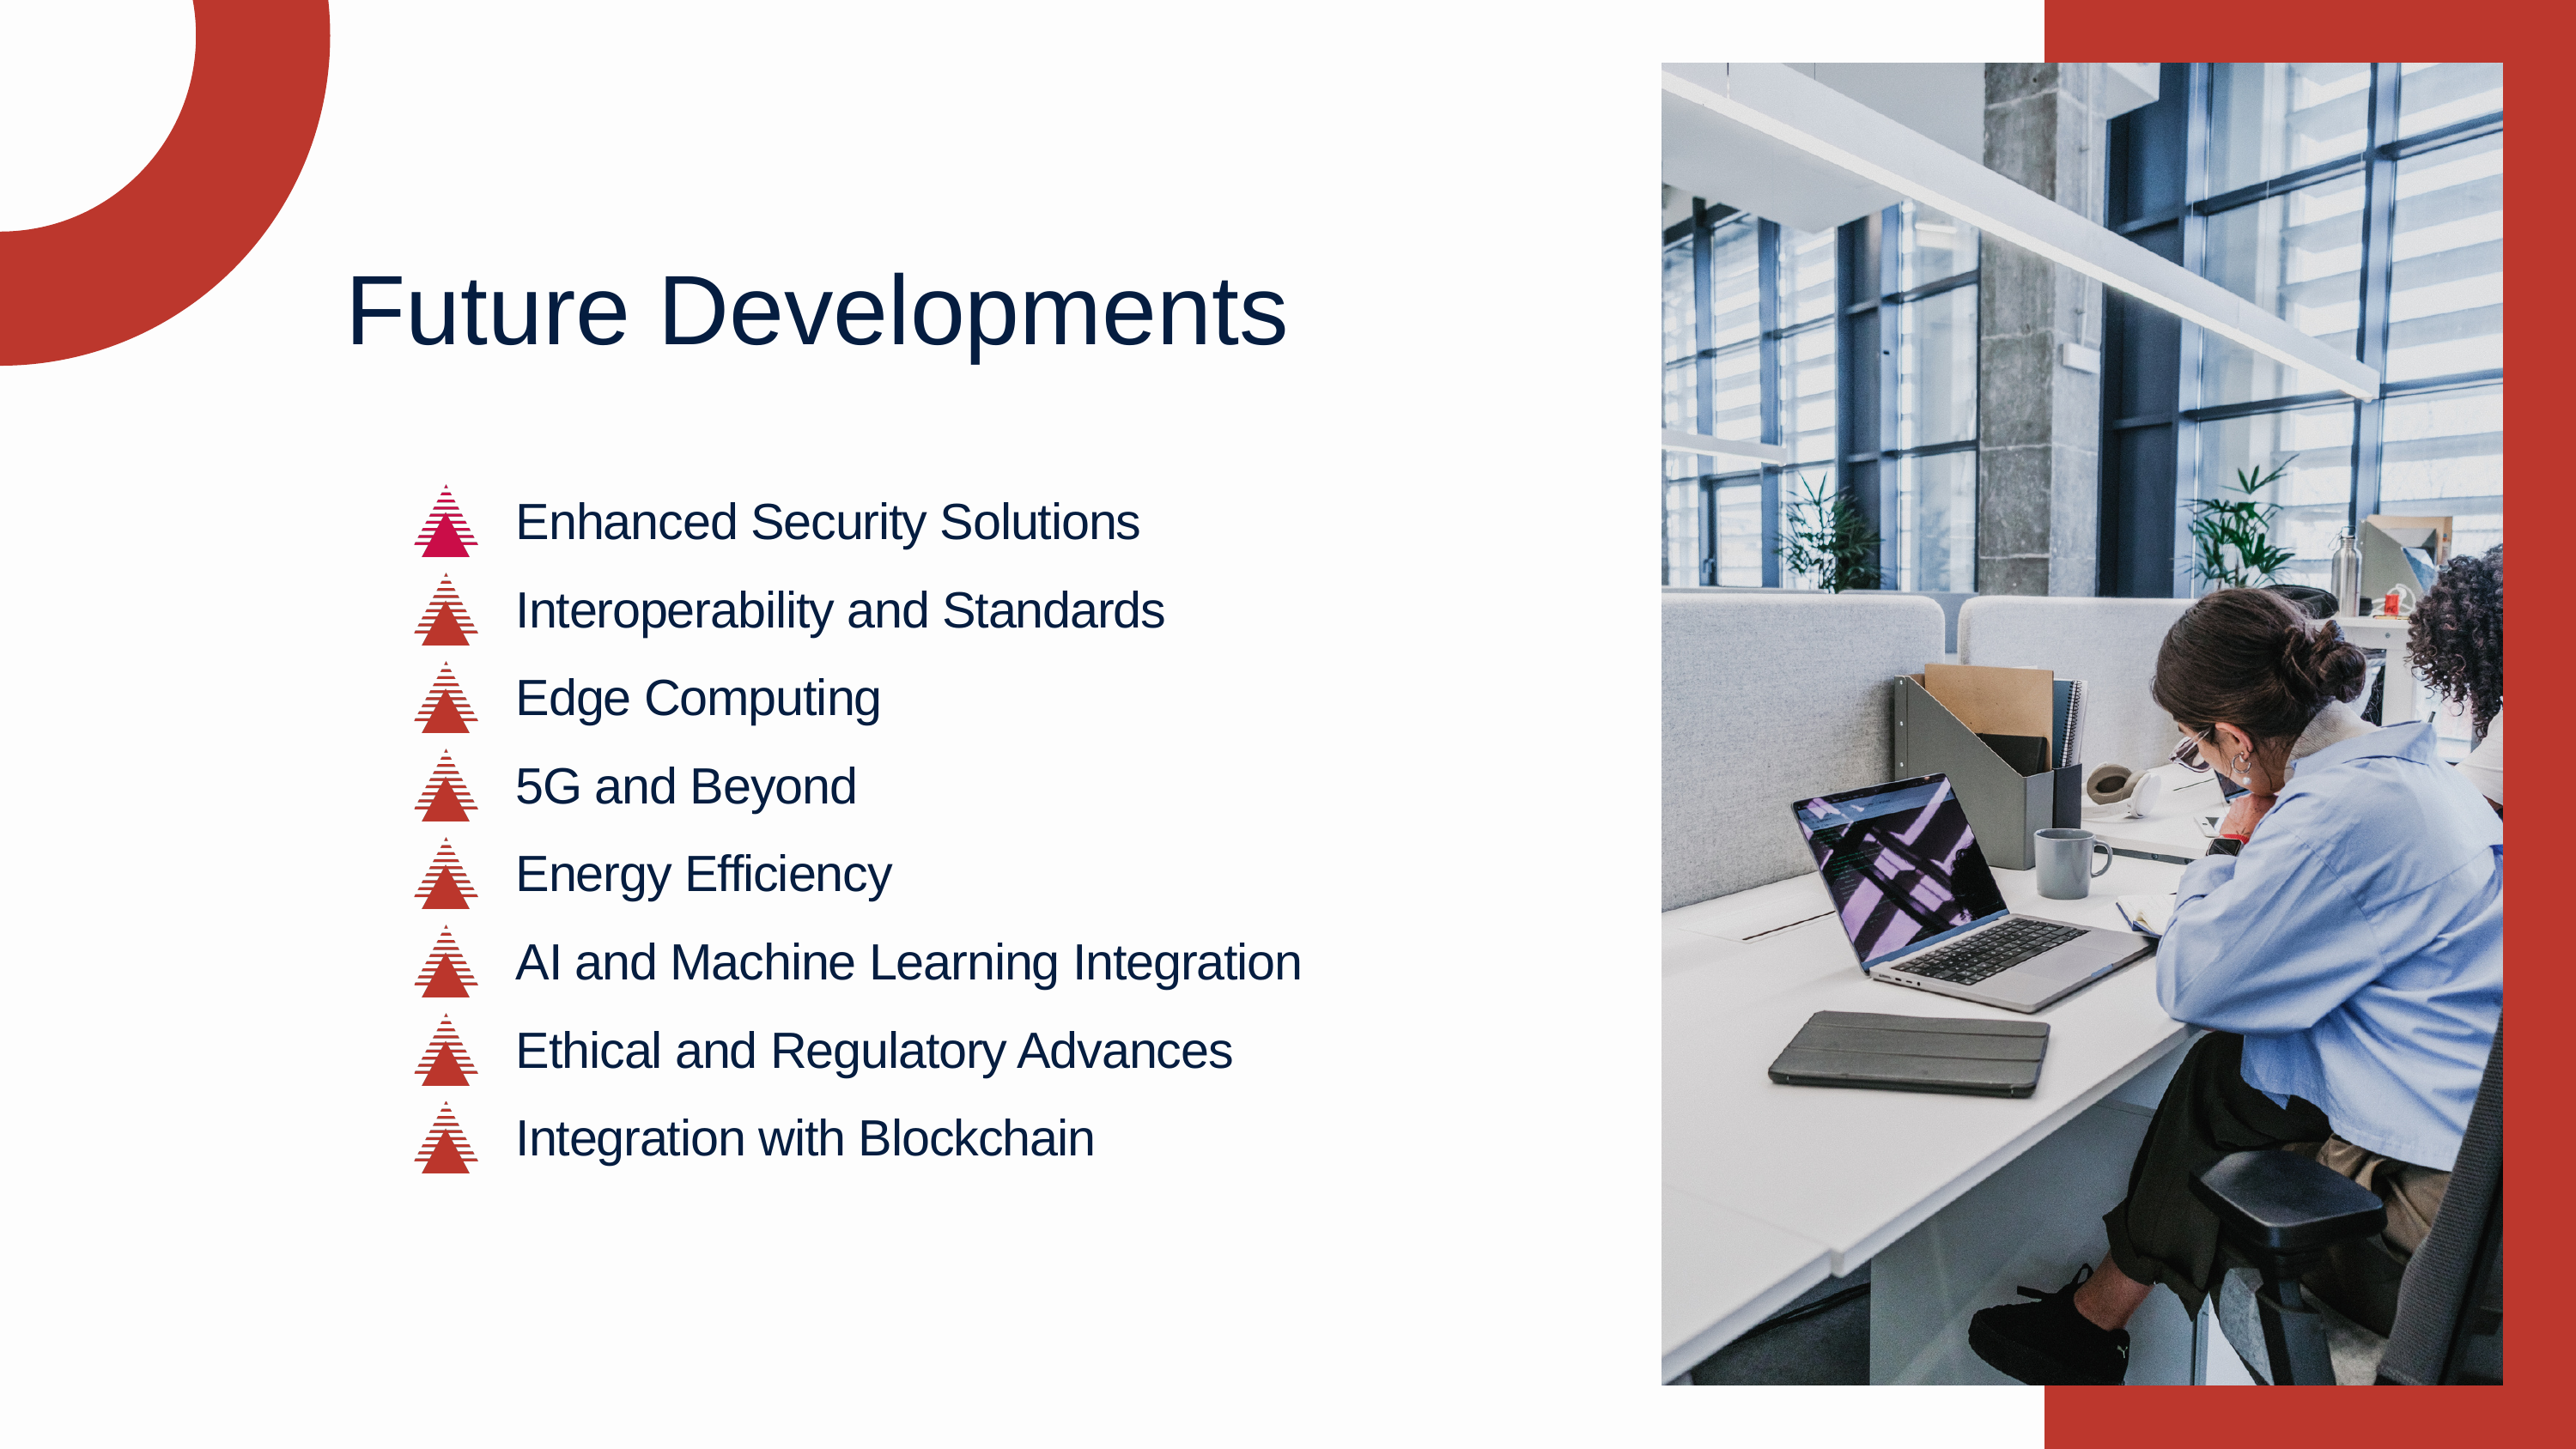

Future Developments
Enhanced Security Solutions

Interoperability and Standards

Edge Computing

5G and Beyond

Energy Efficiency

AI and Machine Learning Integration

Ethical and Regulatory Advances

Integration with Blockchain